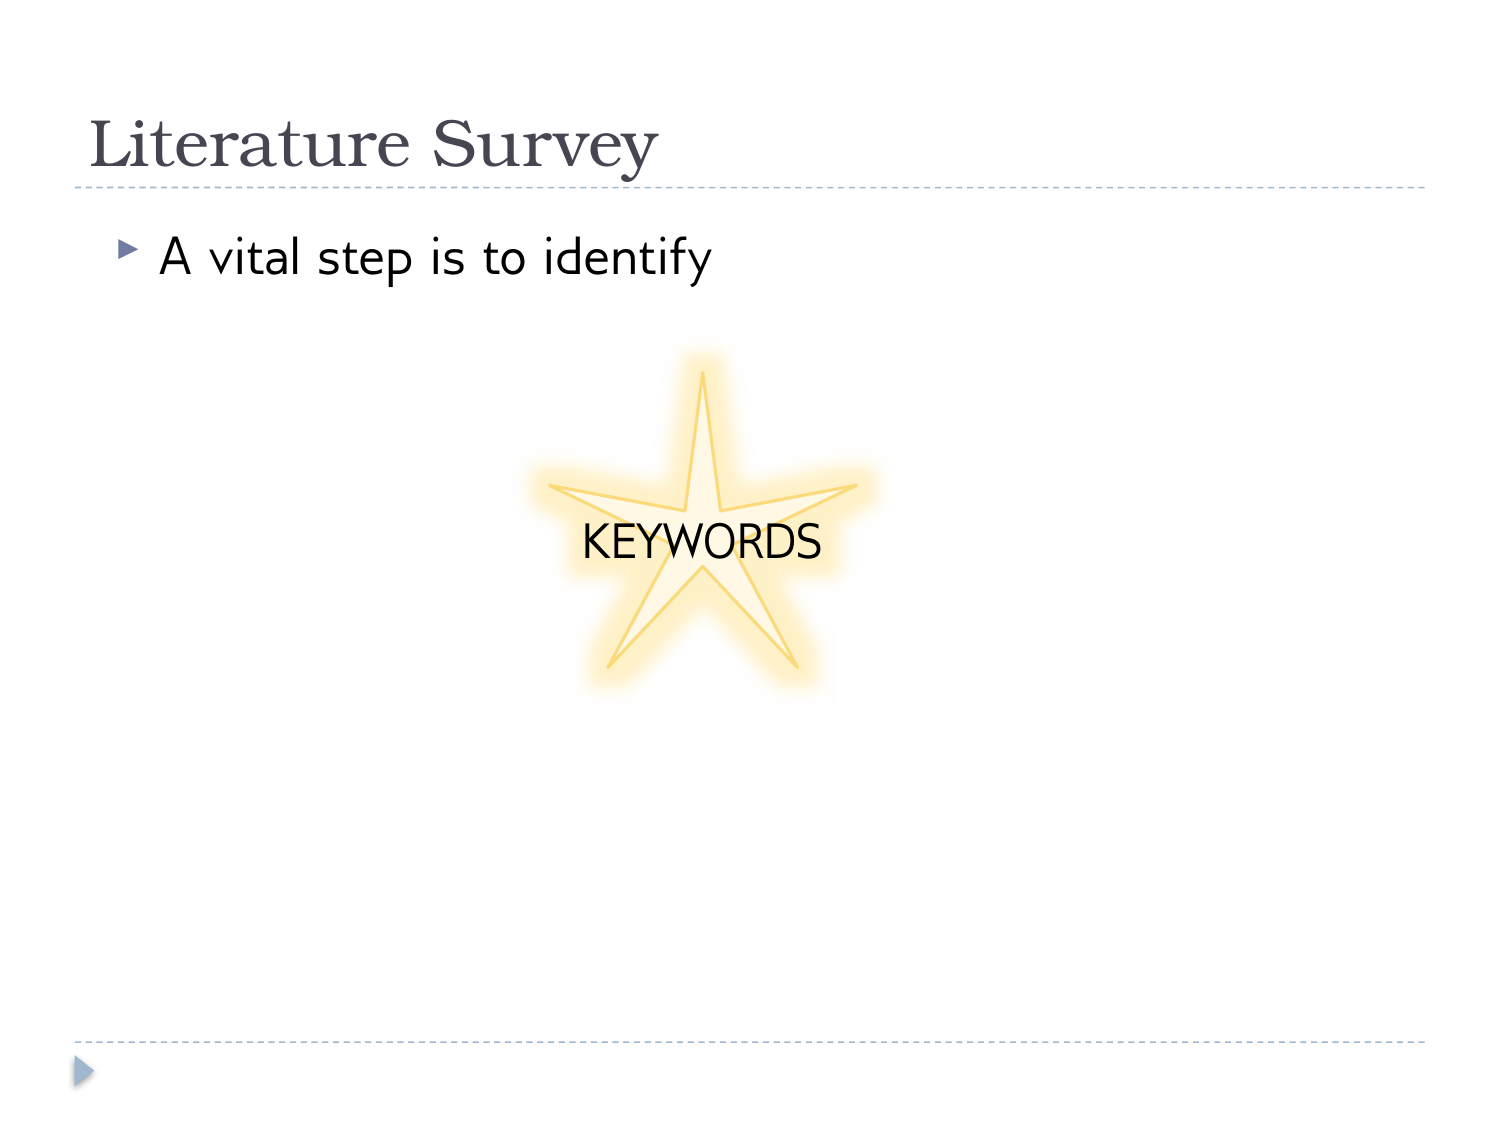

# Literature Survey
A vital step is to identify

KEYWORDS